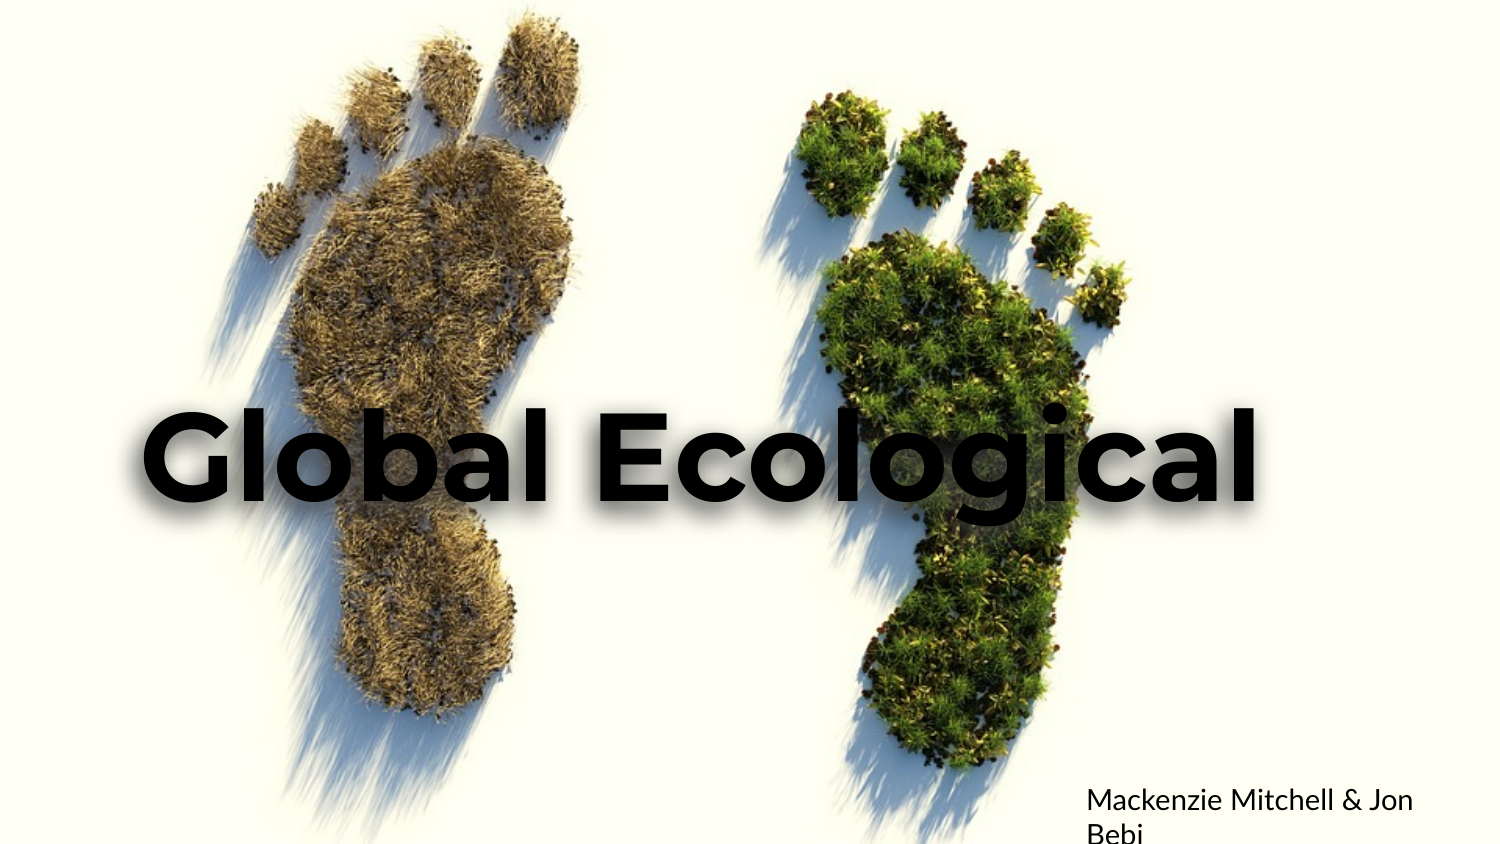

Global Ecological
Mackenzie Mitchell & Jon Bebi